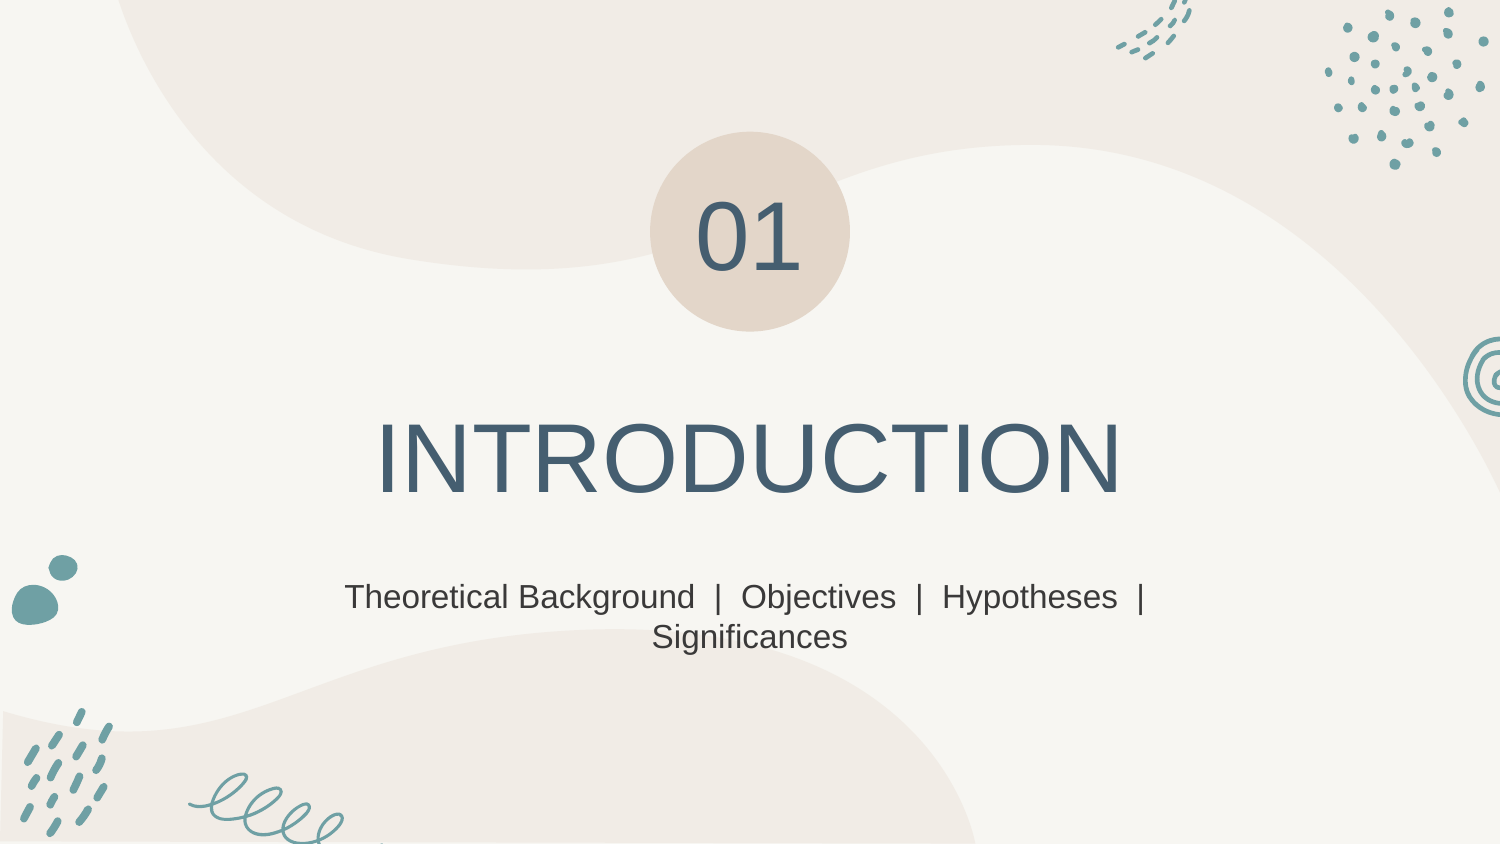

01
# INTRODUCTION
Theoretical Background  |  Objectives  |  Hypotheses  |  Significances